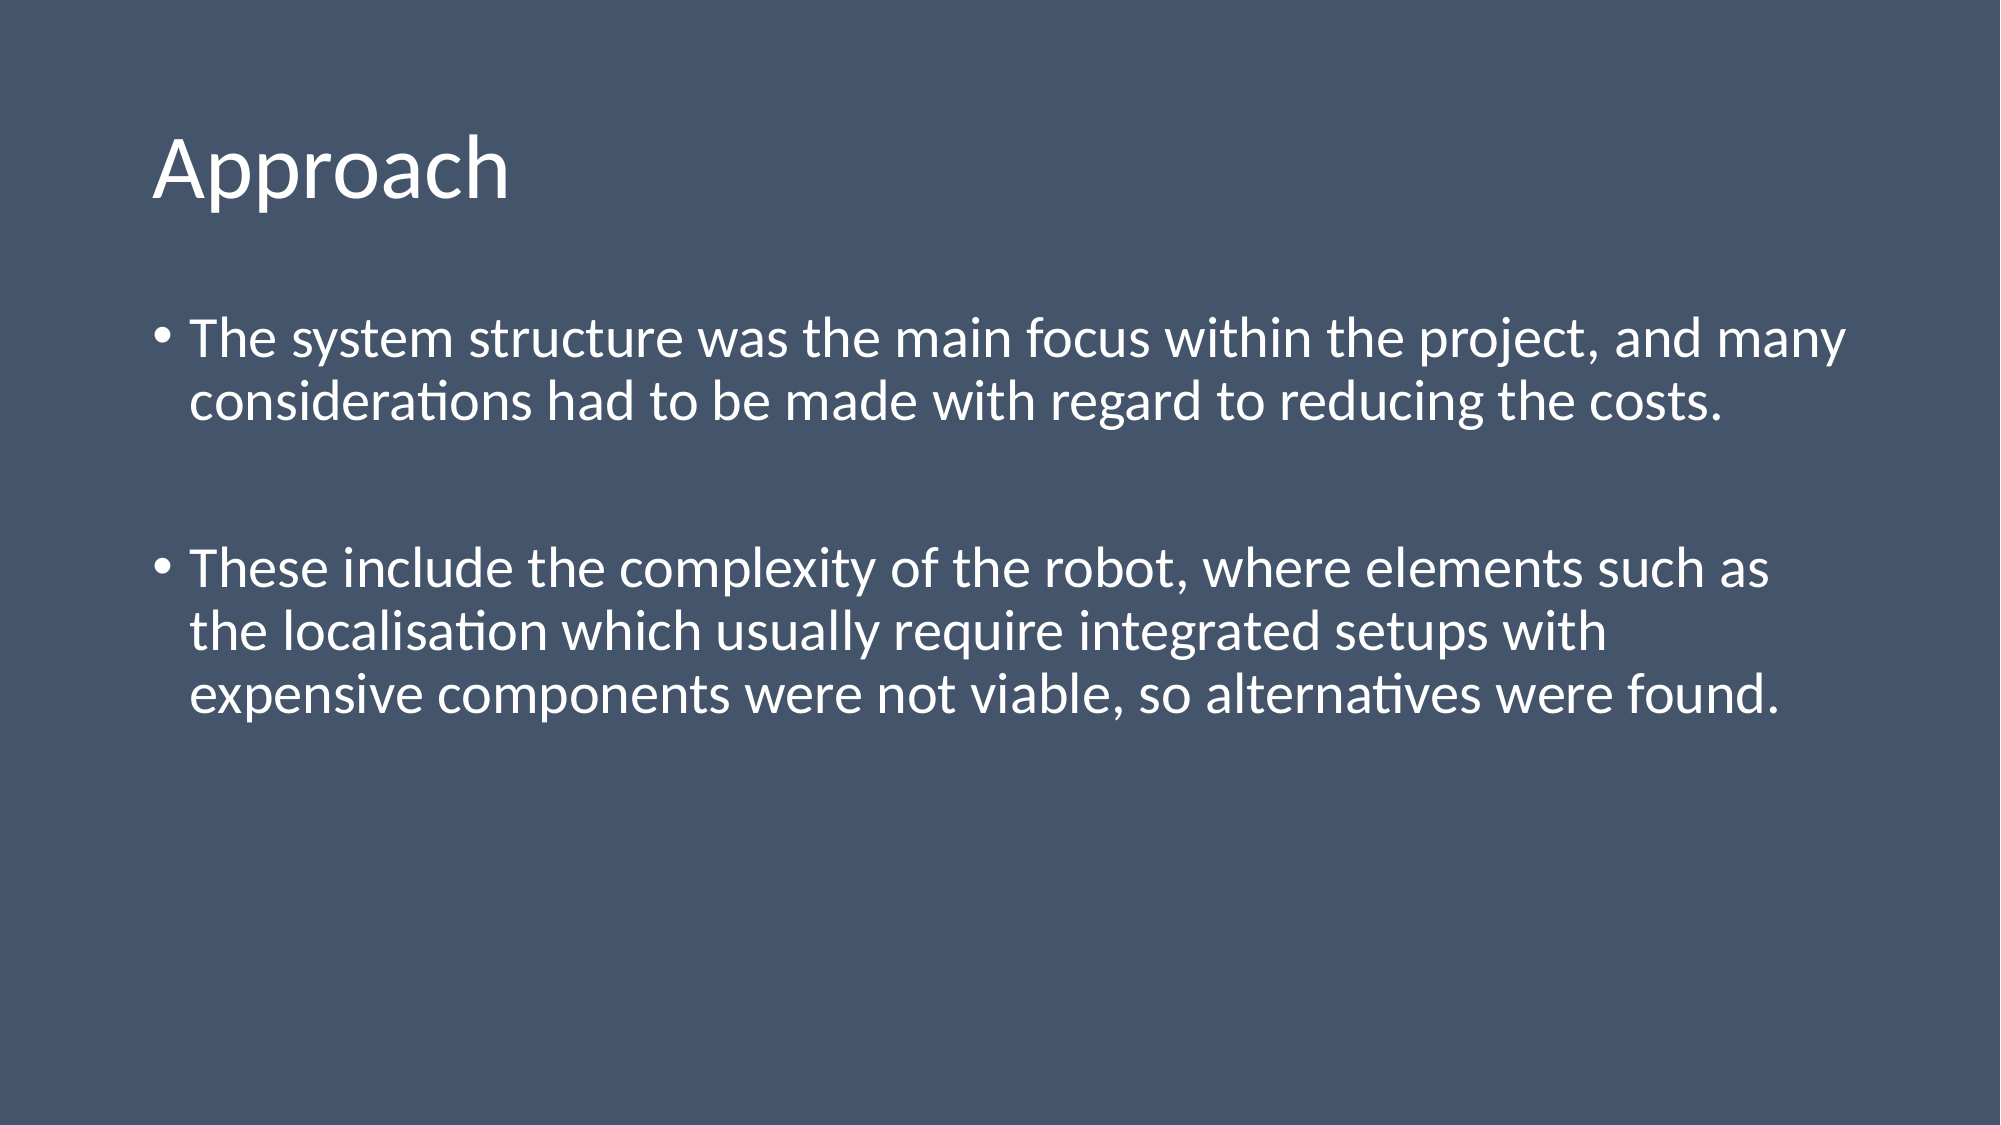

# Approach
The system structure was the main focus within the project, and many considerations had to be made with regard to reducing the costs.

These include the complexity of the robot, where elements such as the localisation which usually require integrated setups with expensive components were not viable, so alternatives were found.